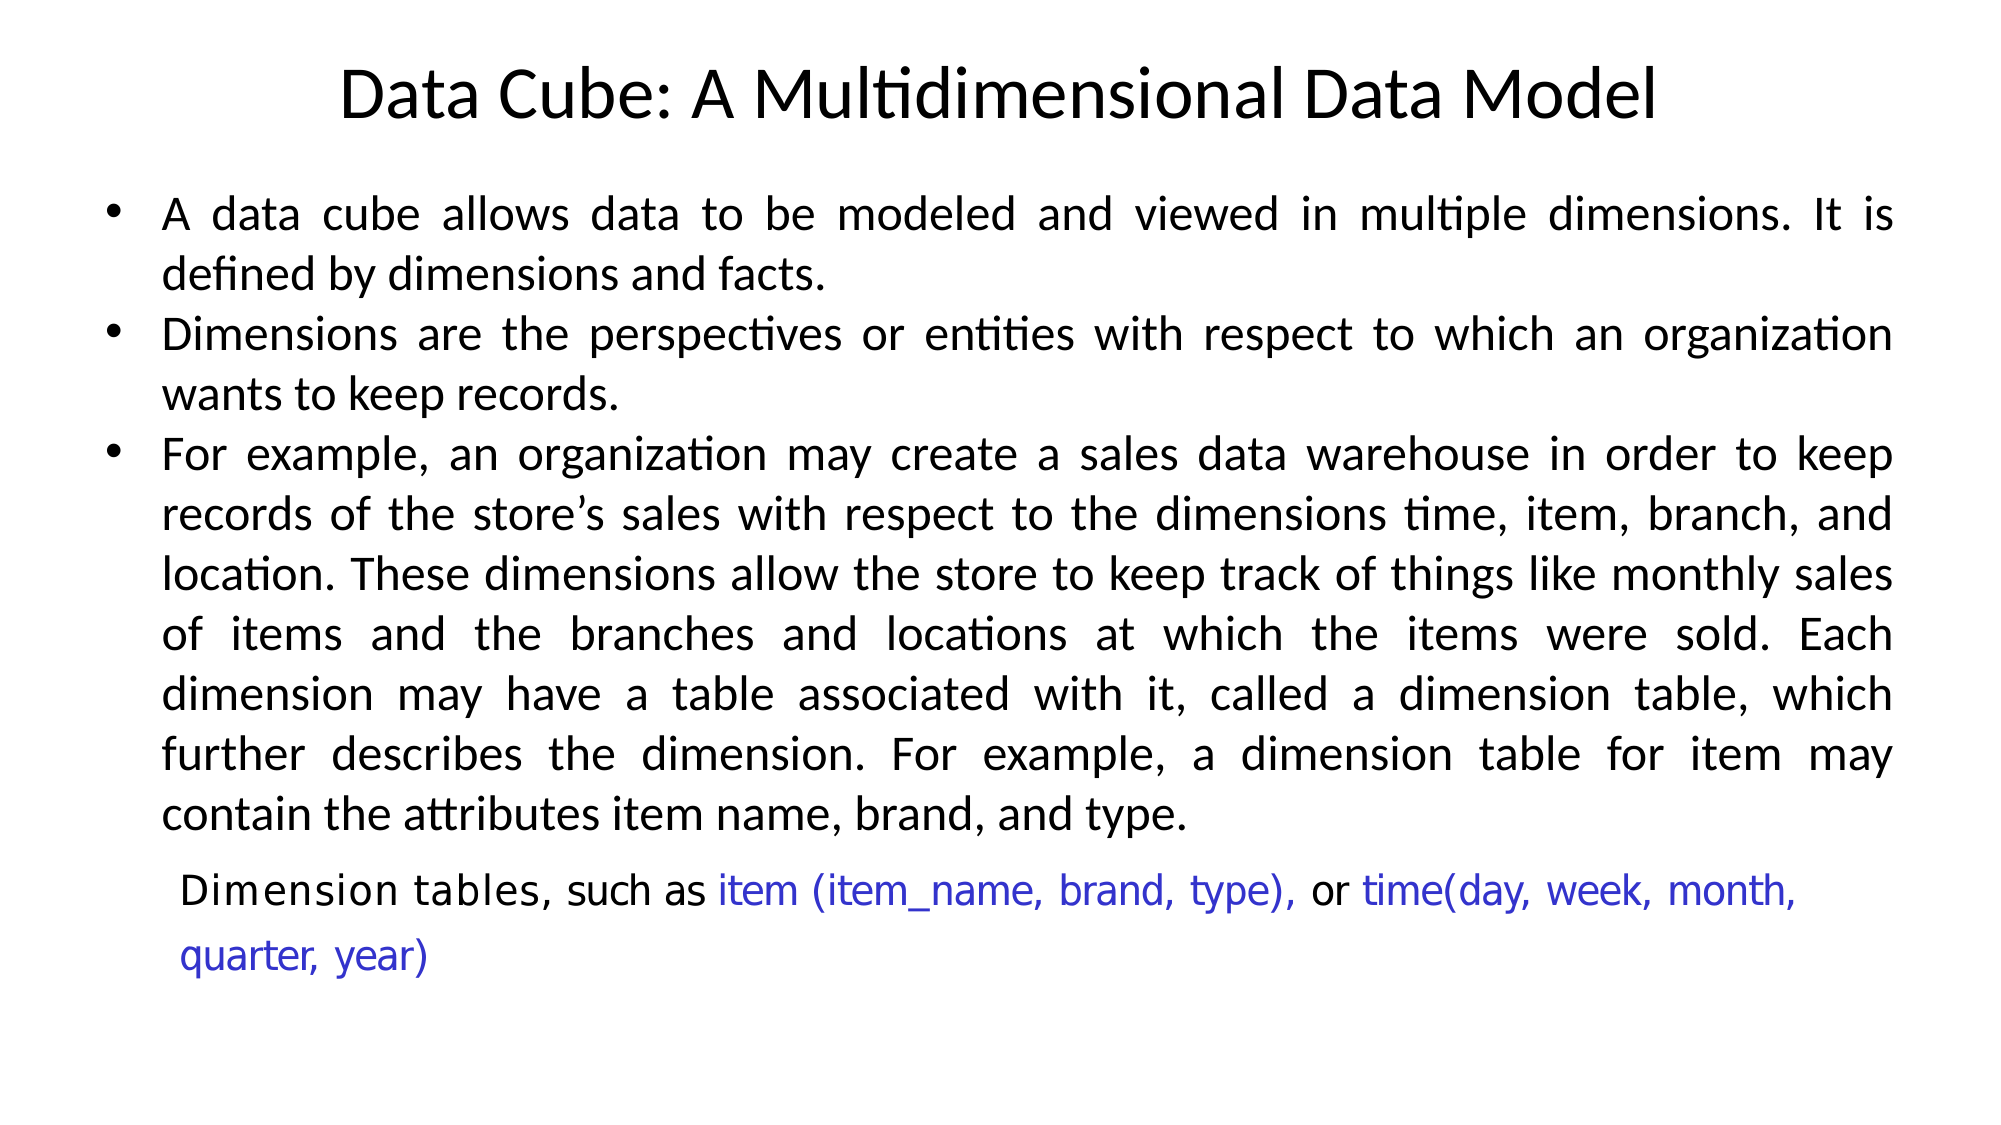

# Data Cube: A Multidimensional Data Model
A data cube allows data to be modeled and viewed in multiple dimensions. It is defined by dimensions and facts.
Dimensions are the perspectives or entities with respect to which an organization wants to keep records.
For example, an organization may create a sales data warehouse in order to keep records of the store’s sales with respect to the dimensions time, item, branch, and location. These dimensions allow the store to keep track of things like monthly sales of items and the branches and locations at which the items were sold. Each dimension may have a table associated with it, called a dimension table, which further describes the dimension. For example, a dimension table for item may contain the attributes item name, brand, and type.
Dimension tables, such as item (item_name, brand, type), or time(day, week, month, quarter, year)